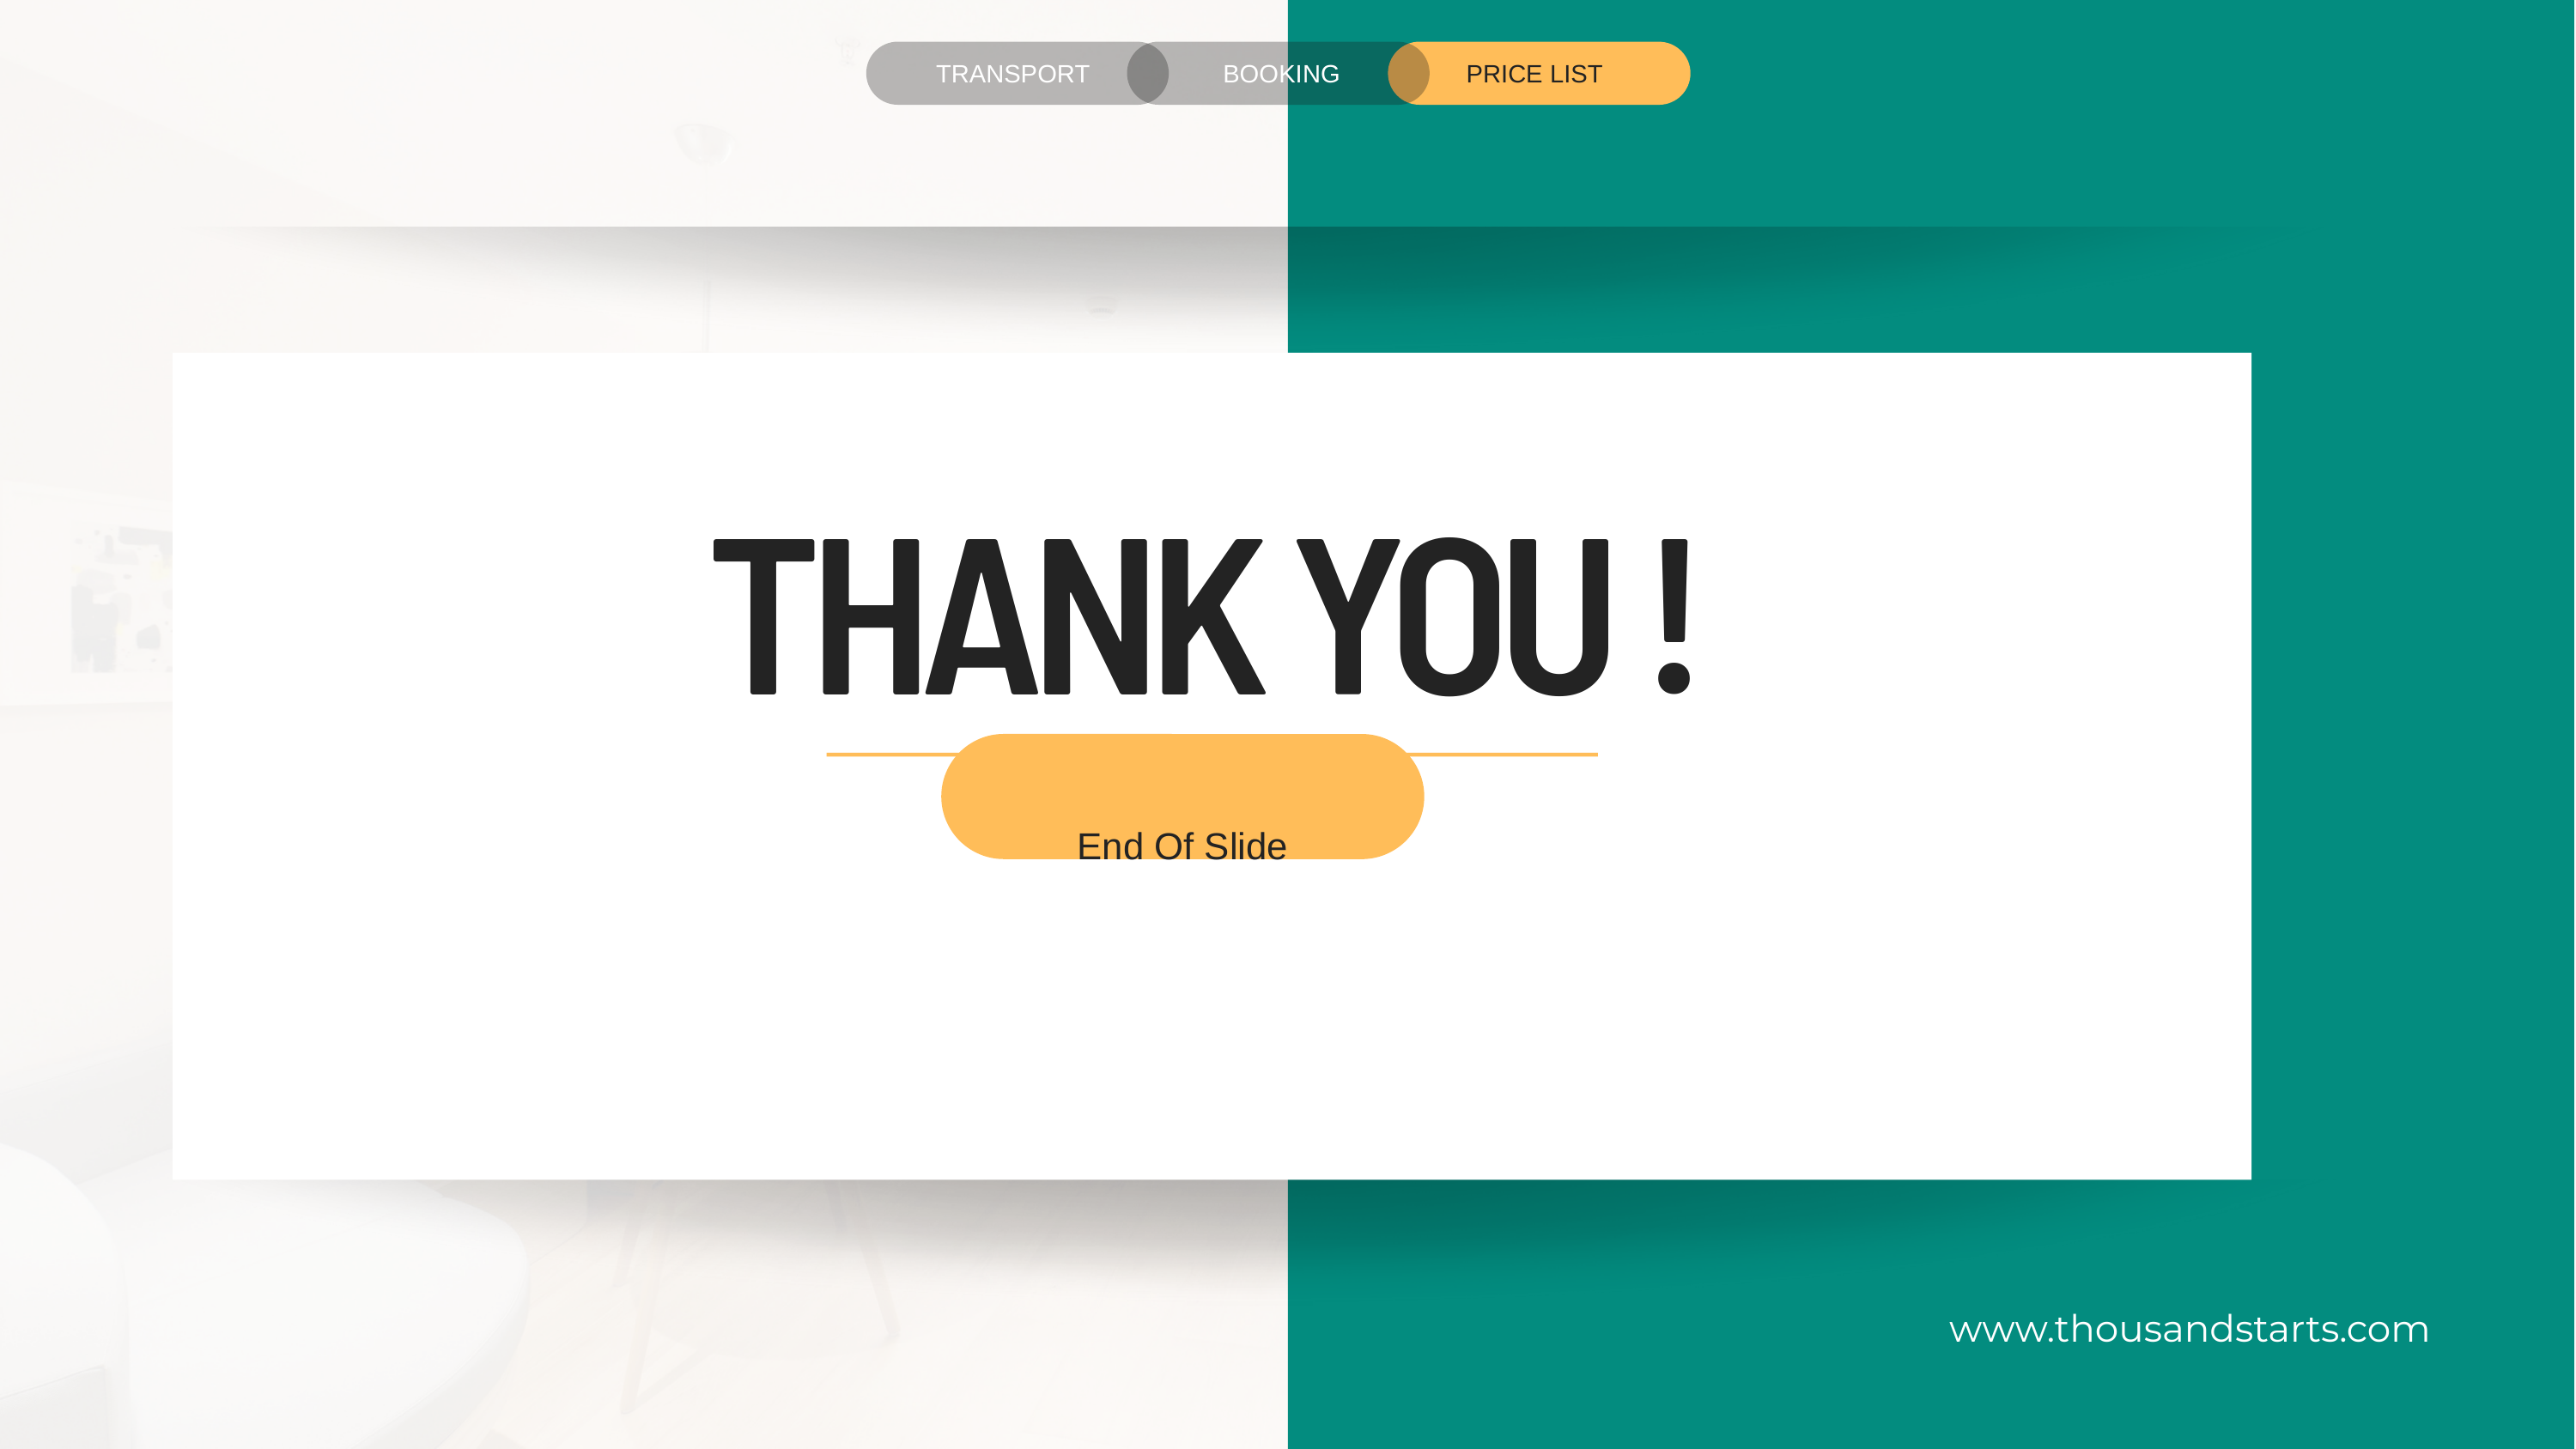

TRANSPORT
BOOKING
PRICE LIST

THANK YOU !

End Of Slide

www.thousandstarts.com